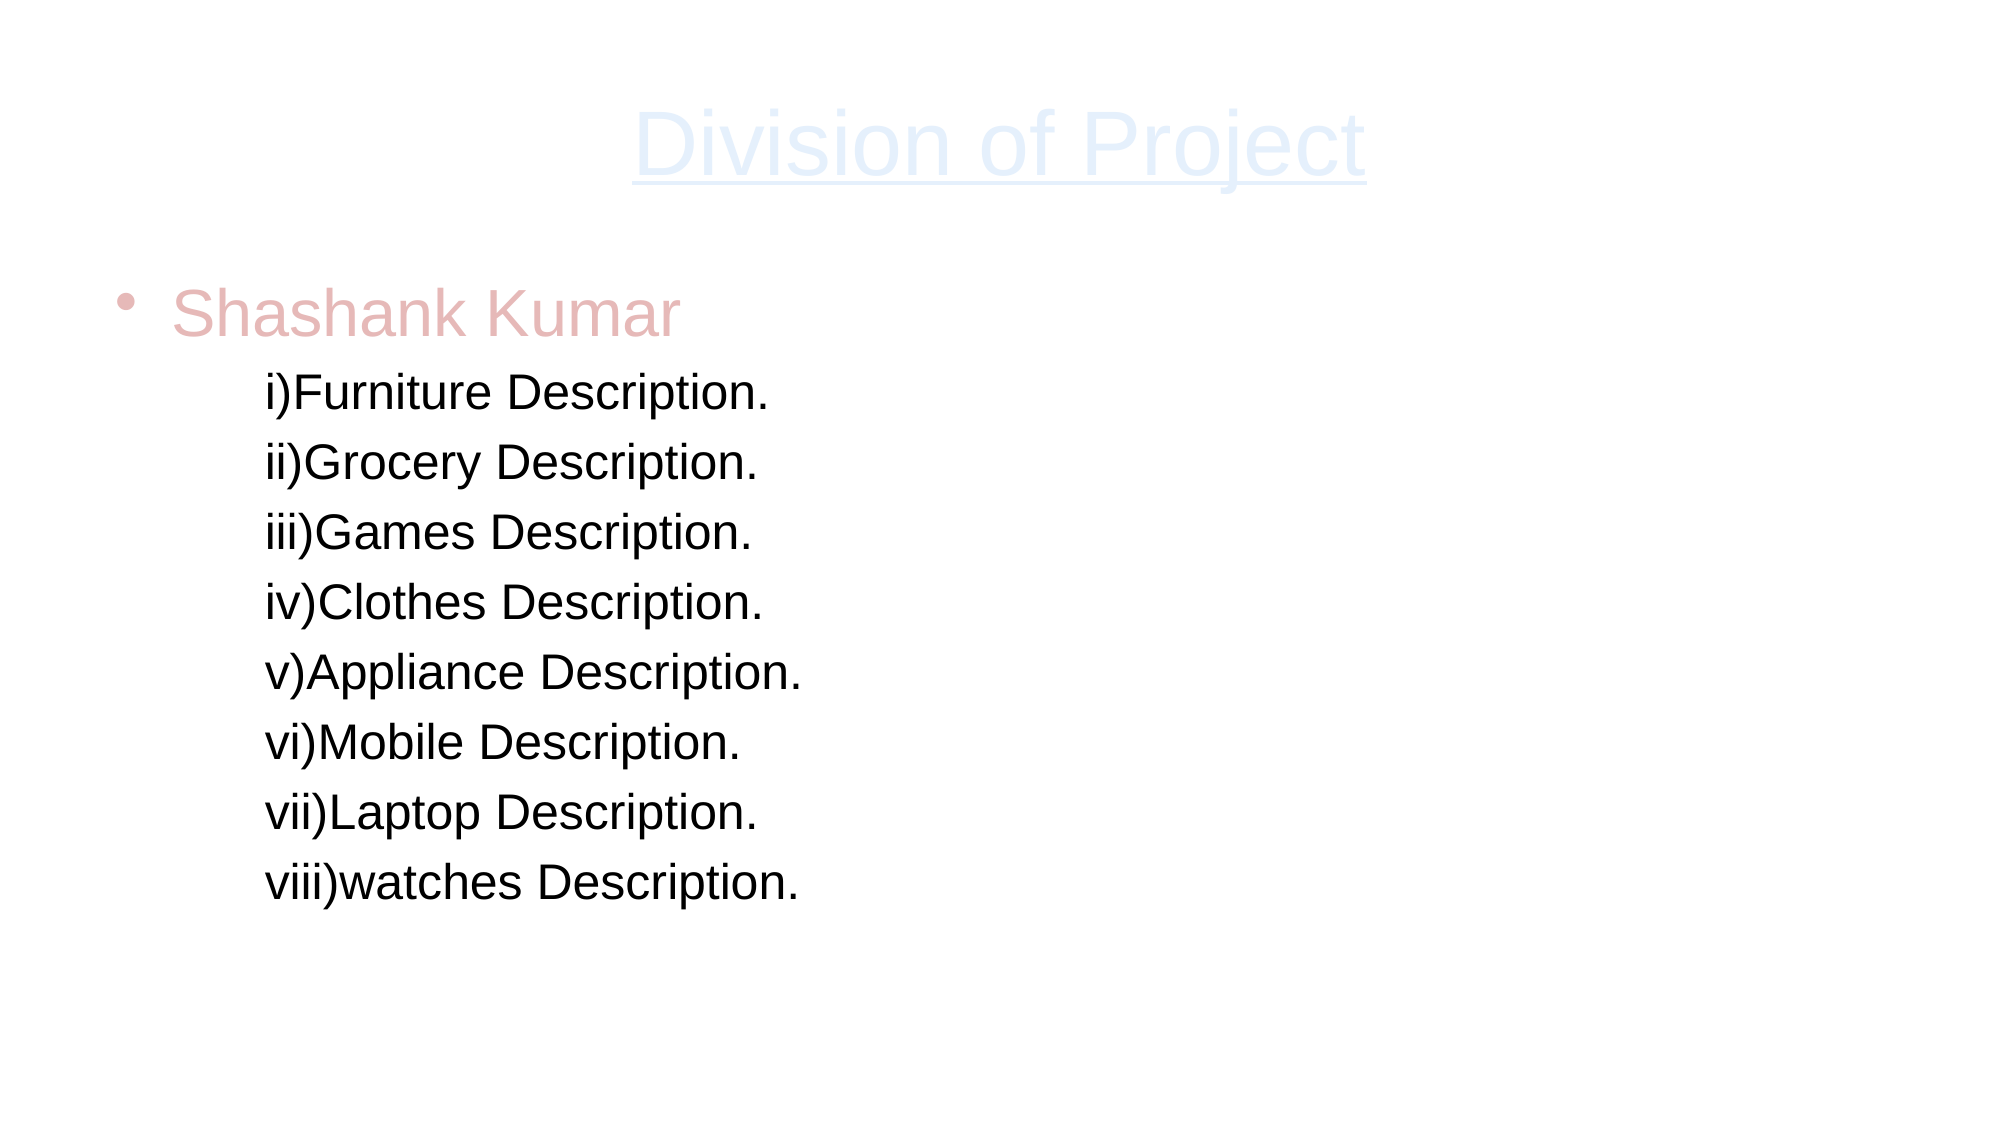

# Division of Project
Shashank Kumar
i)Furniture Description.
ii)Grocery Description.
iii)Games Description.
iv)Clothes Description.
v)Appliance Description.
vi)Mobile Description.
vii)Laptop Description.
viii)watches Description.